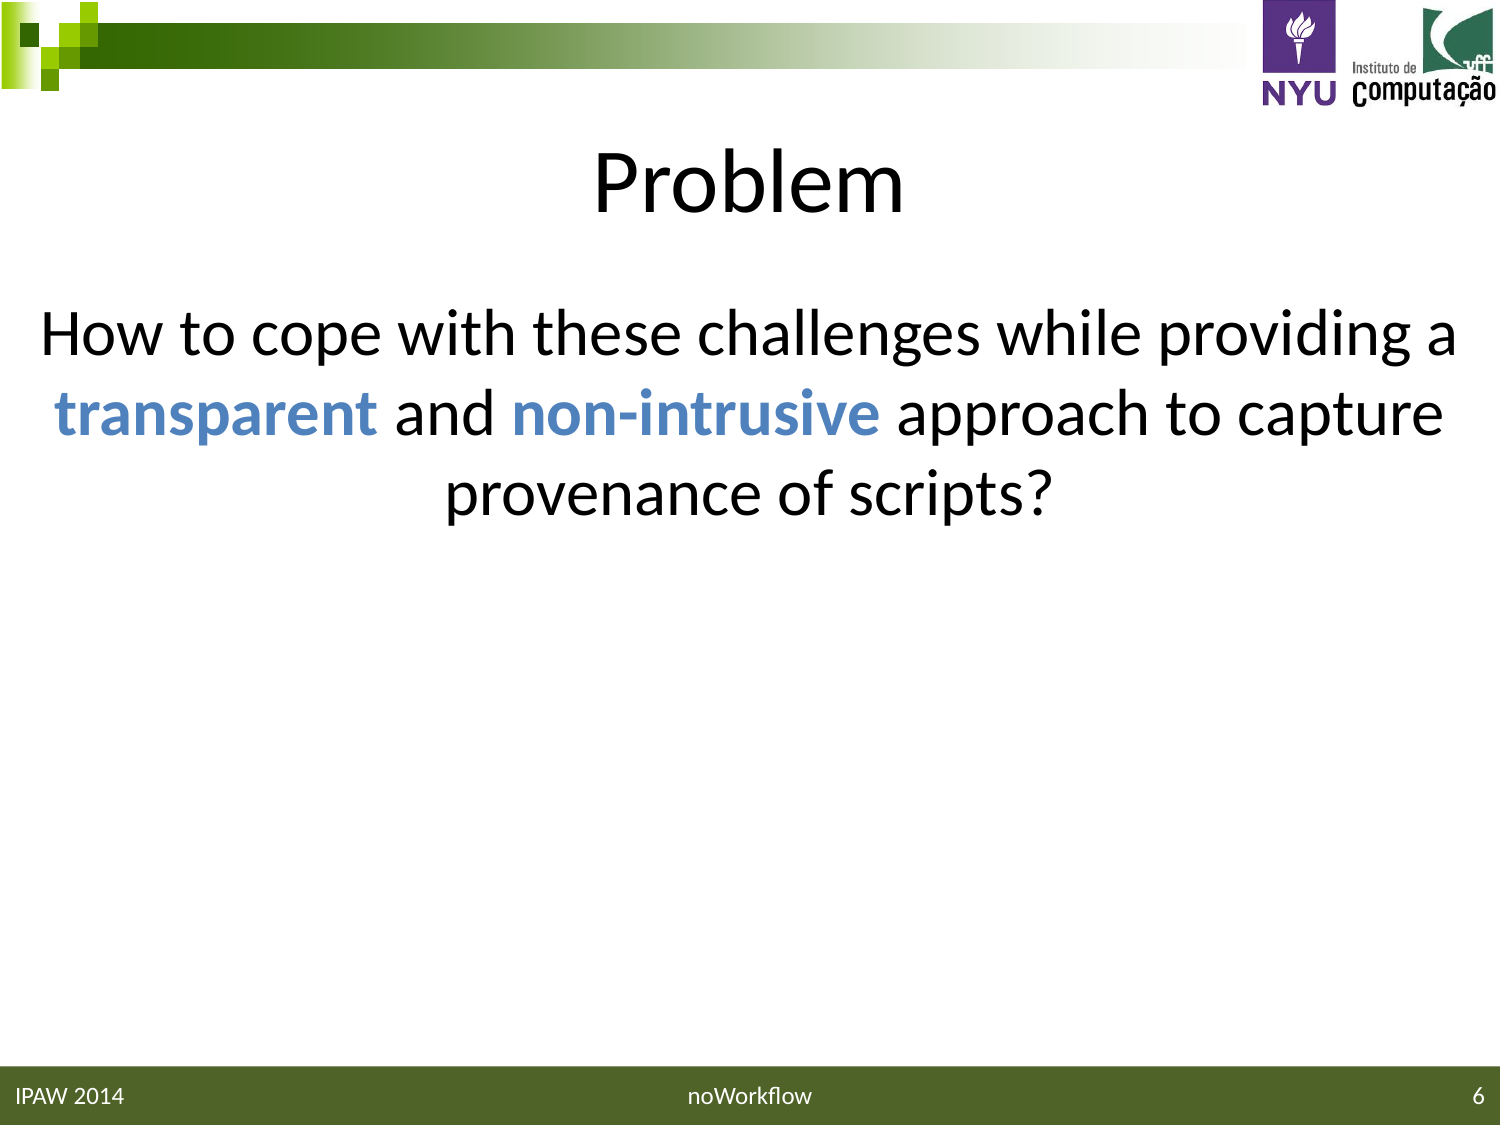

# Problem
How to cope with these challenges while providing a transparent and non-intrusive approach to capture provenance of scripts?
IPAW 2014
noWorkflow
6